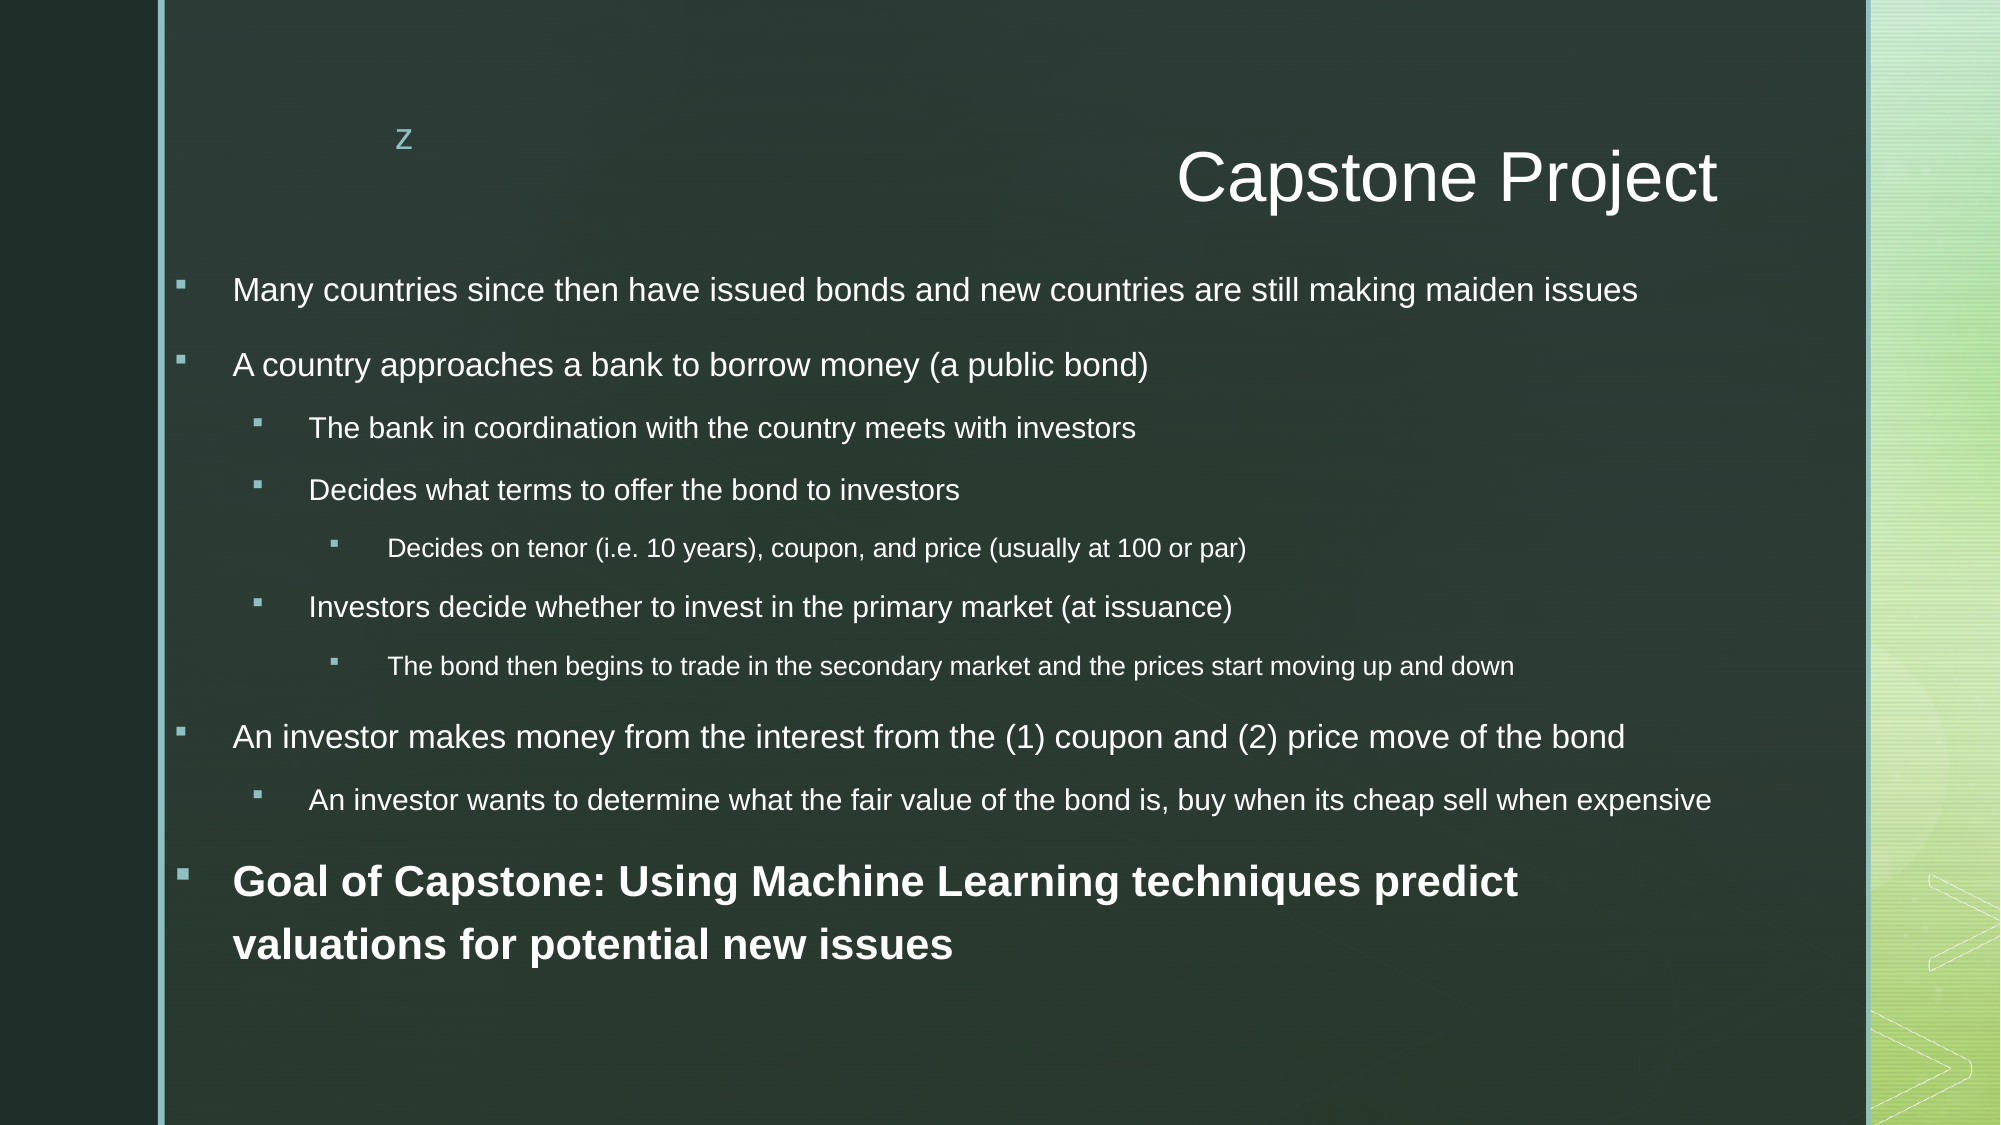

# Capstone Project
Many countries since then have issued bonds and new countries are still making maiden issues
A country approaches a bank to borrow money (a public bond)
The bank in coordination with the country meets with investors
Decides what terms to offer the bond to investors
Decides on tenor (i.e. 10 years), coupon, and price (usually at 100 or par)
Investors decide whether to invest in the primary market (at issuance)
The bond then begins to trade in the secondary market and the prices start moving up and down
An investor makes money from the interest from the (1) coupon and (2) price move of the bond
An investor wants to determine what the fair value of the bond is, buy when its cheap sell when expensive
Goal of Capstone: Using Machine Learning techniques predict valuations for potential new issues